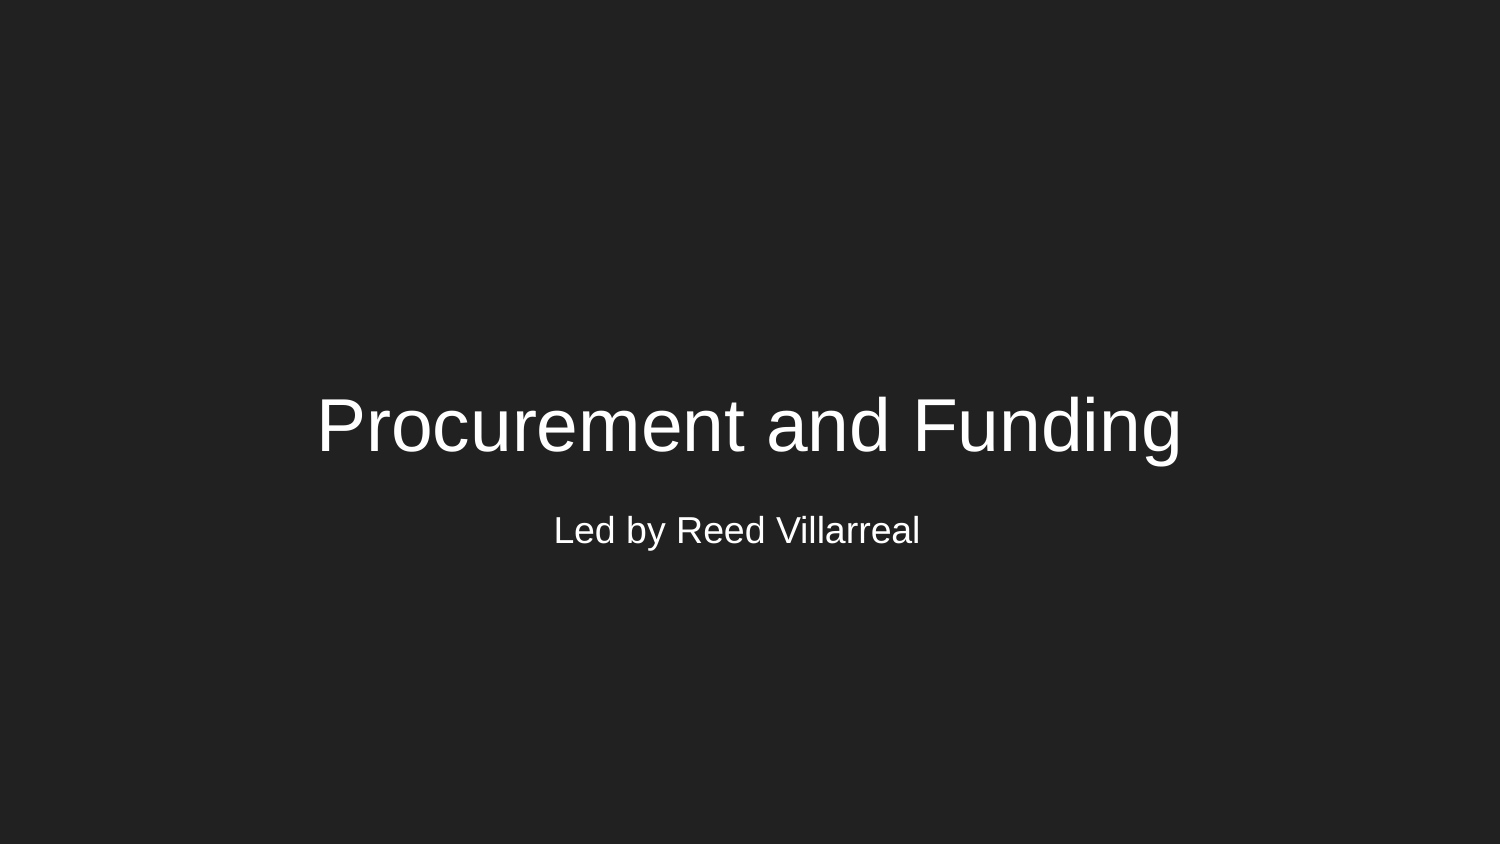

# Procurement and Funding
Led by Reed Villarreal